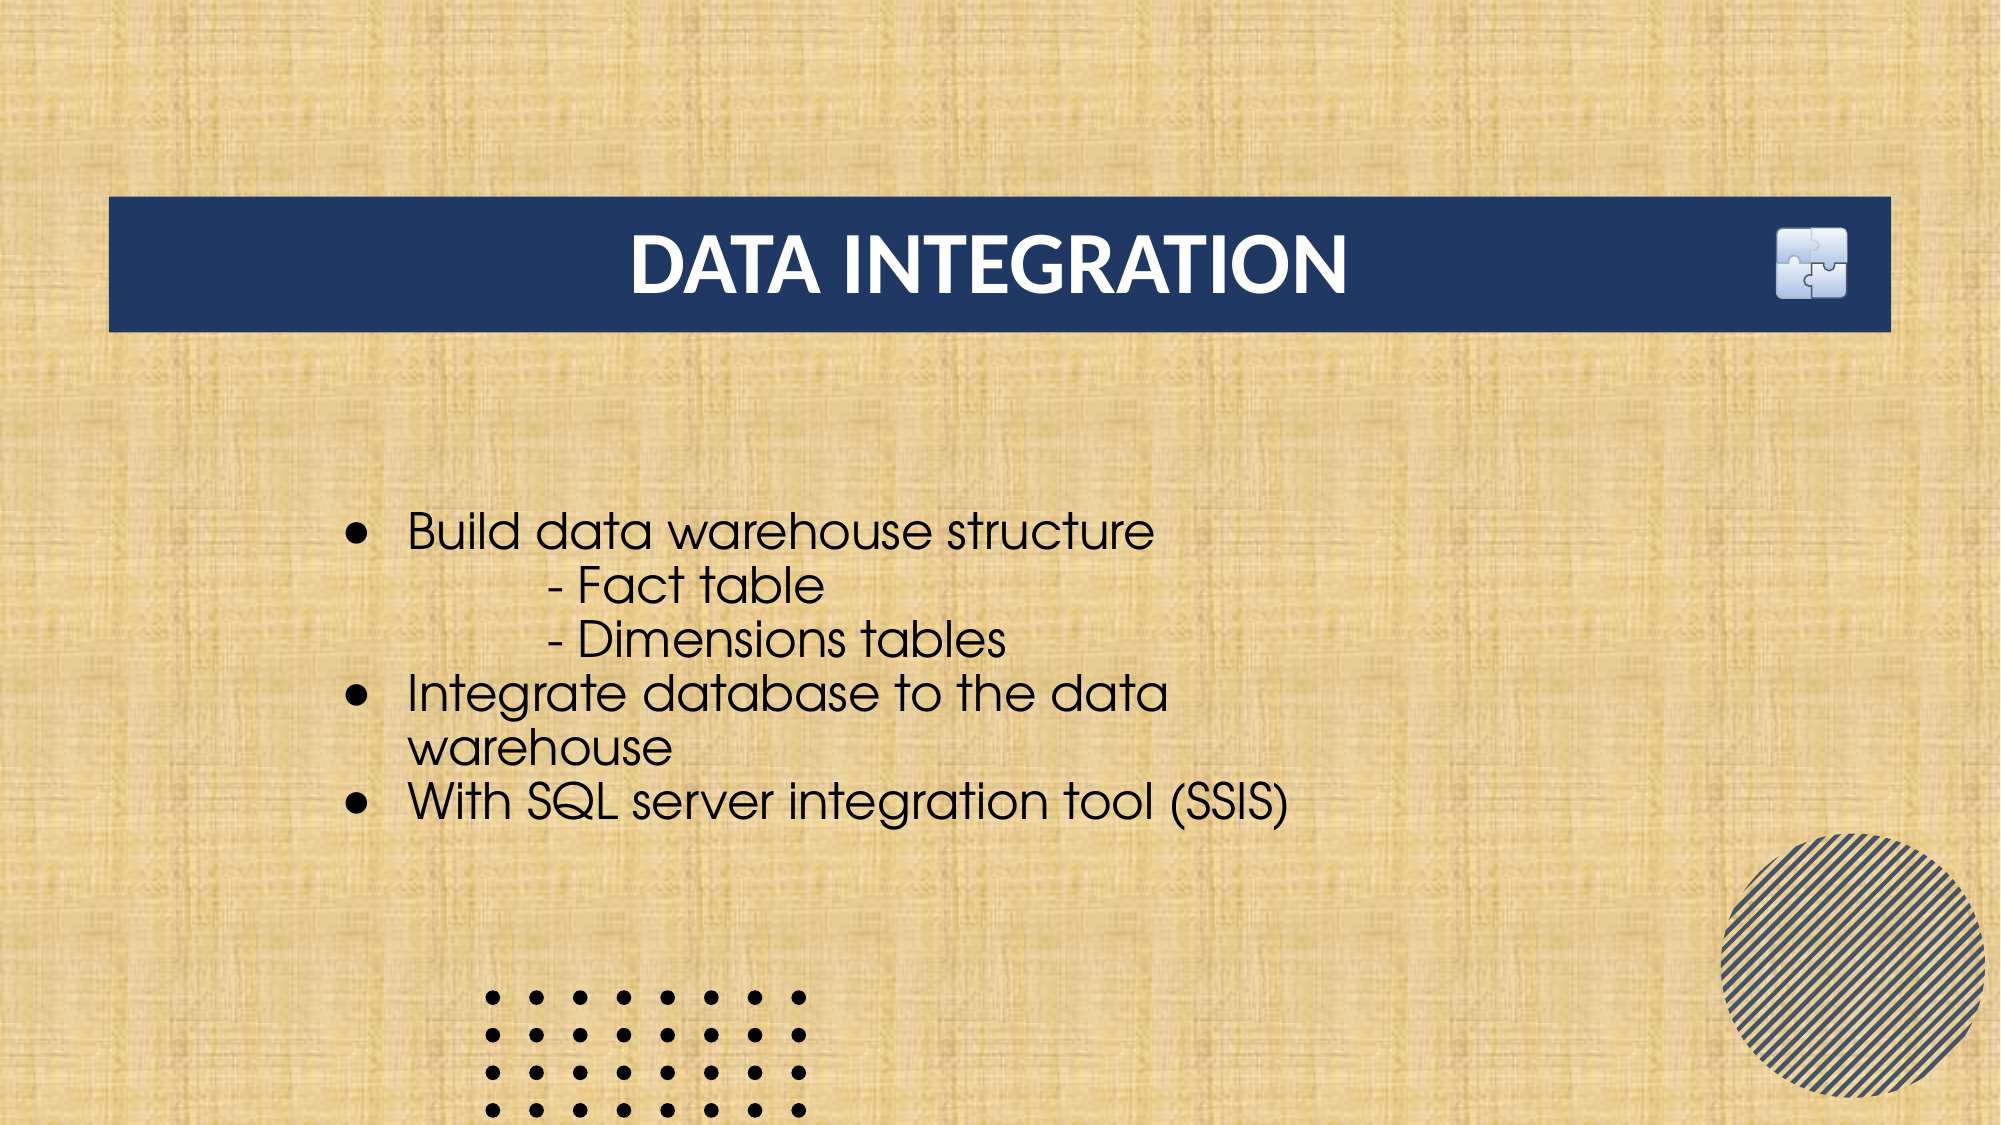

# DATA INTEGRATION

Build data warehouse structure
               - Fact table
               - Dimensions tables
Integrate database to the data warehouse
With SQL server integration tool (SSIS)